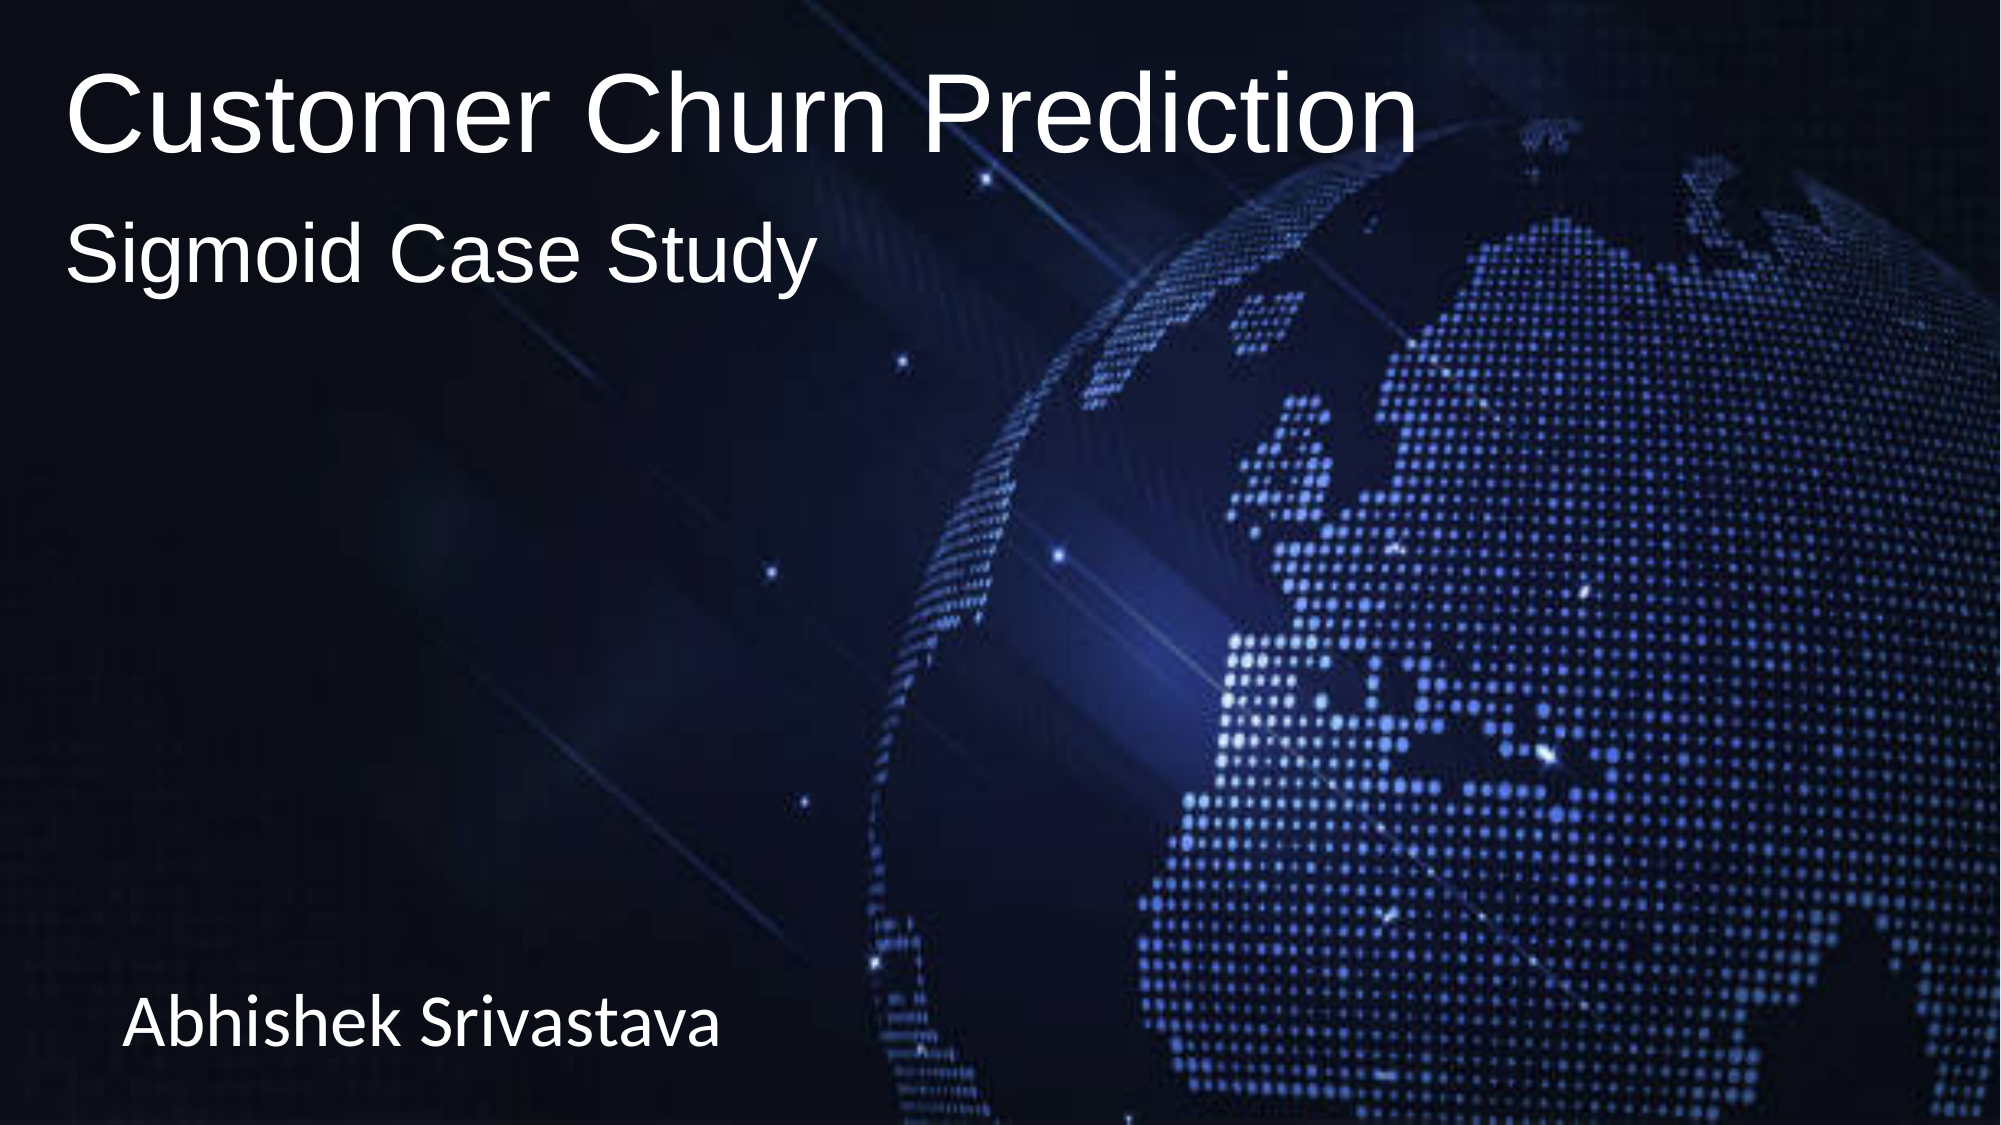

Customer Churn Prediction
Sigmoid Case Study
Abhishek Srivastava